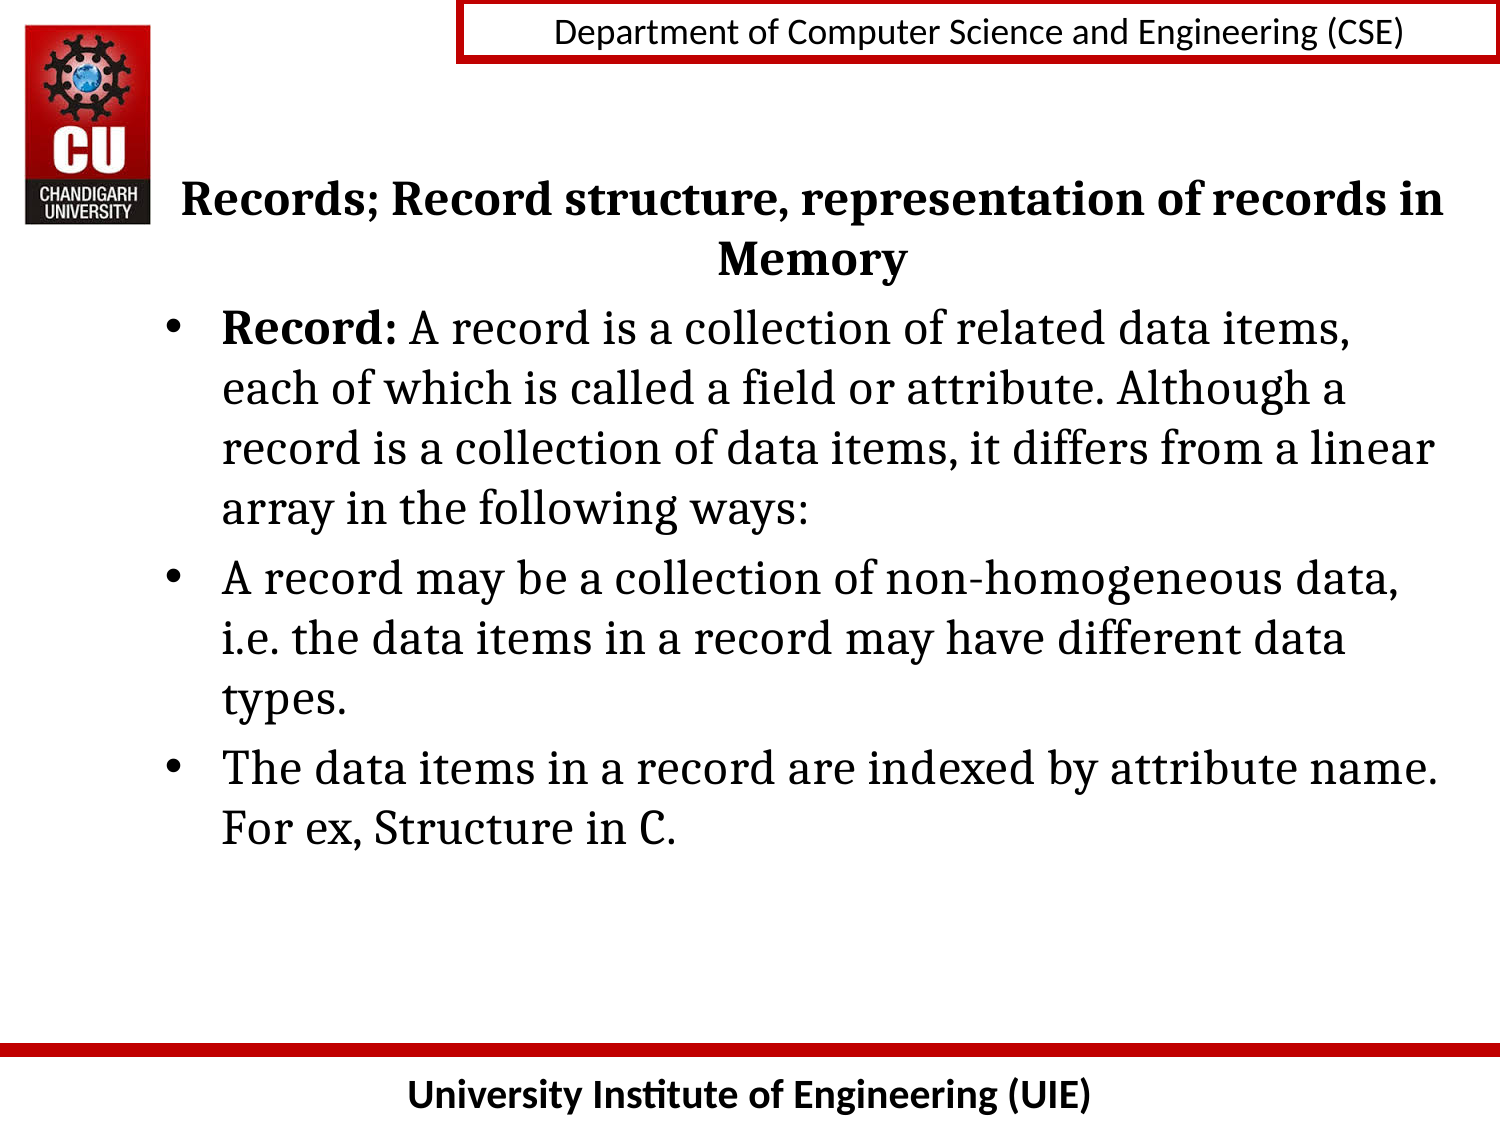

# Records; Record structure, representation of records in Memory
Record: A record is a collection of related data items, each of which is called a field or attribute. Although a record is a collection of data items, it differs from a linear array in the following ways:
A record may be a collection of non-homogeneous data, i.e. the data items in a record may have different data types.
The data items in a record are indexed by attribute name. For ex, Structure in C.